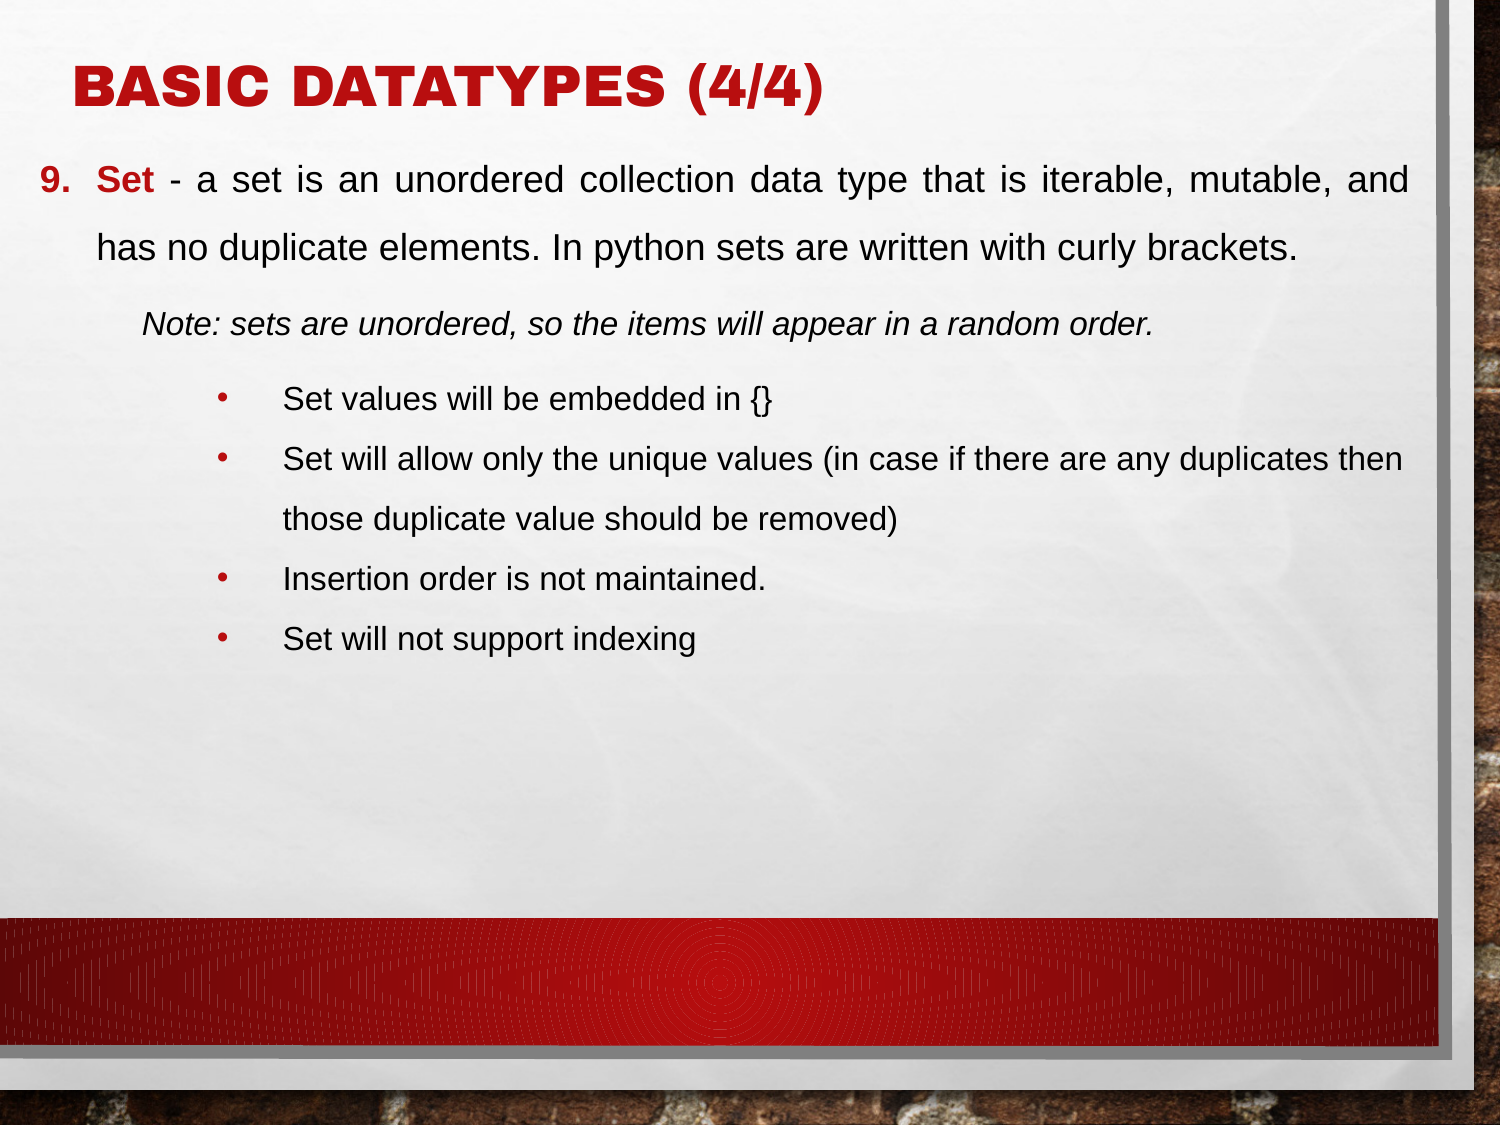

# Basic Datatypes (4/4)
Set - a set is an unordered collection data type that is iterable, mutable, and has no duplicate elements. In python sets are written with curly brackets.
Note: sets are unordered, so the items will appear in a random order.
Set values will be embedded in {}
Set will allow only the unique values (in case if there are any duplicates then those duplicate value should be removed)
Insertion order is not maintained.
Set will not support indexing